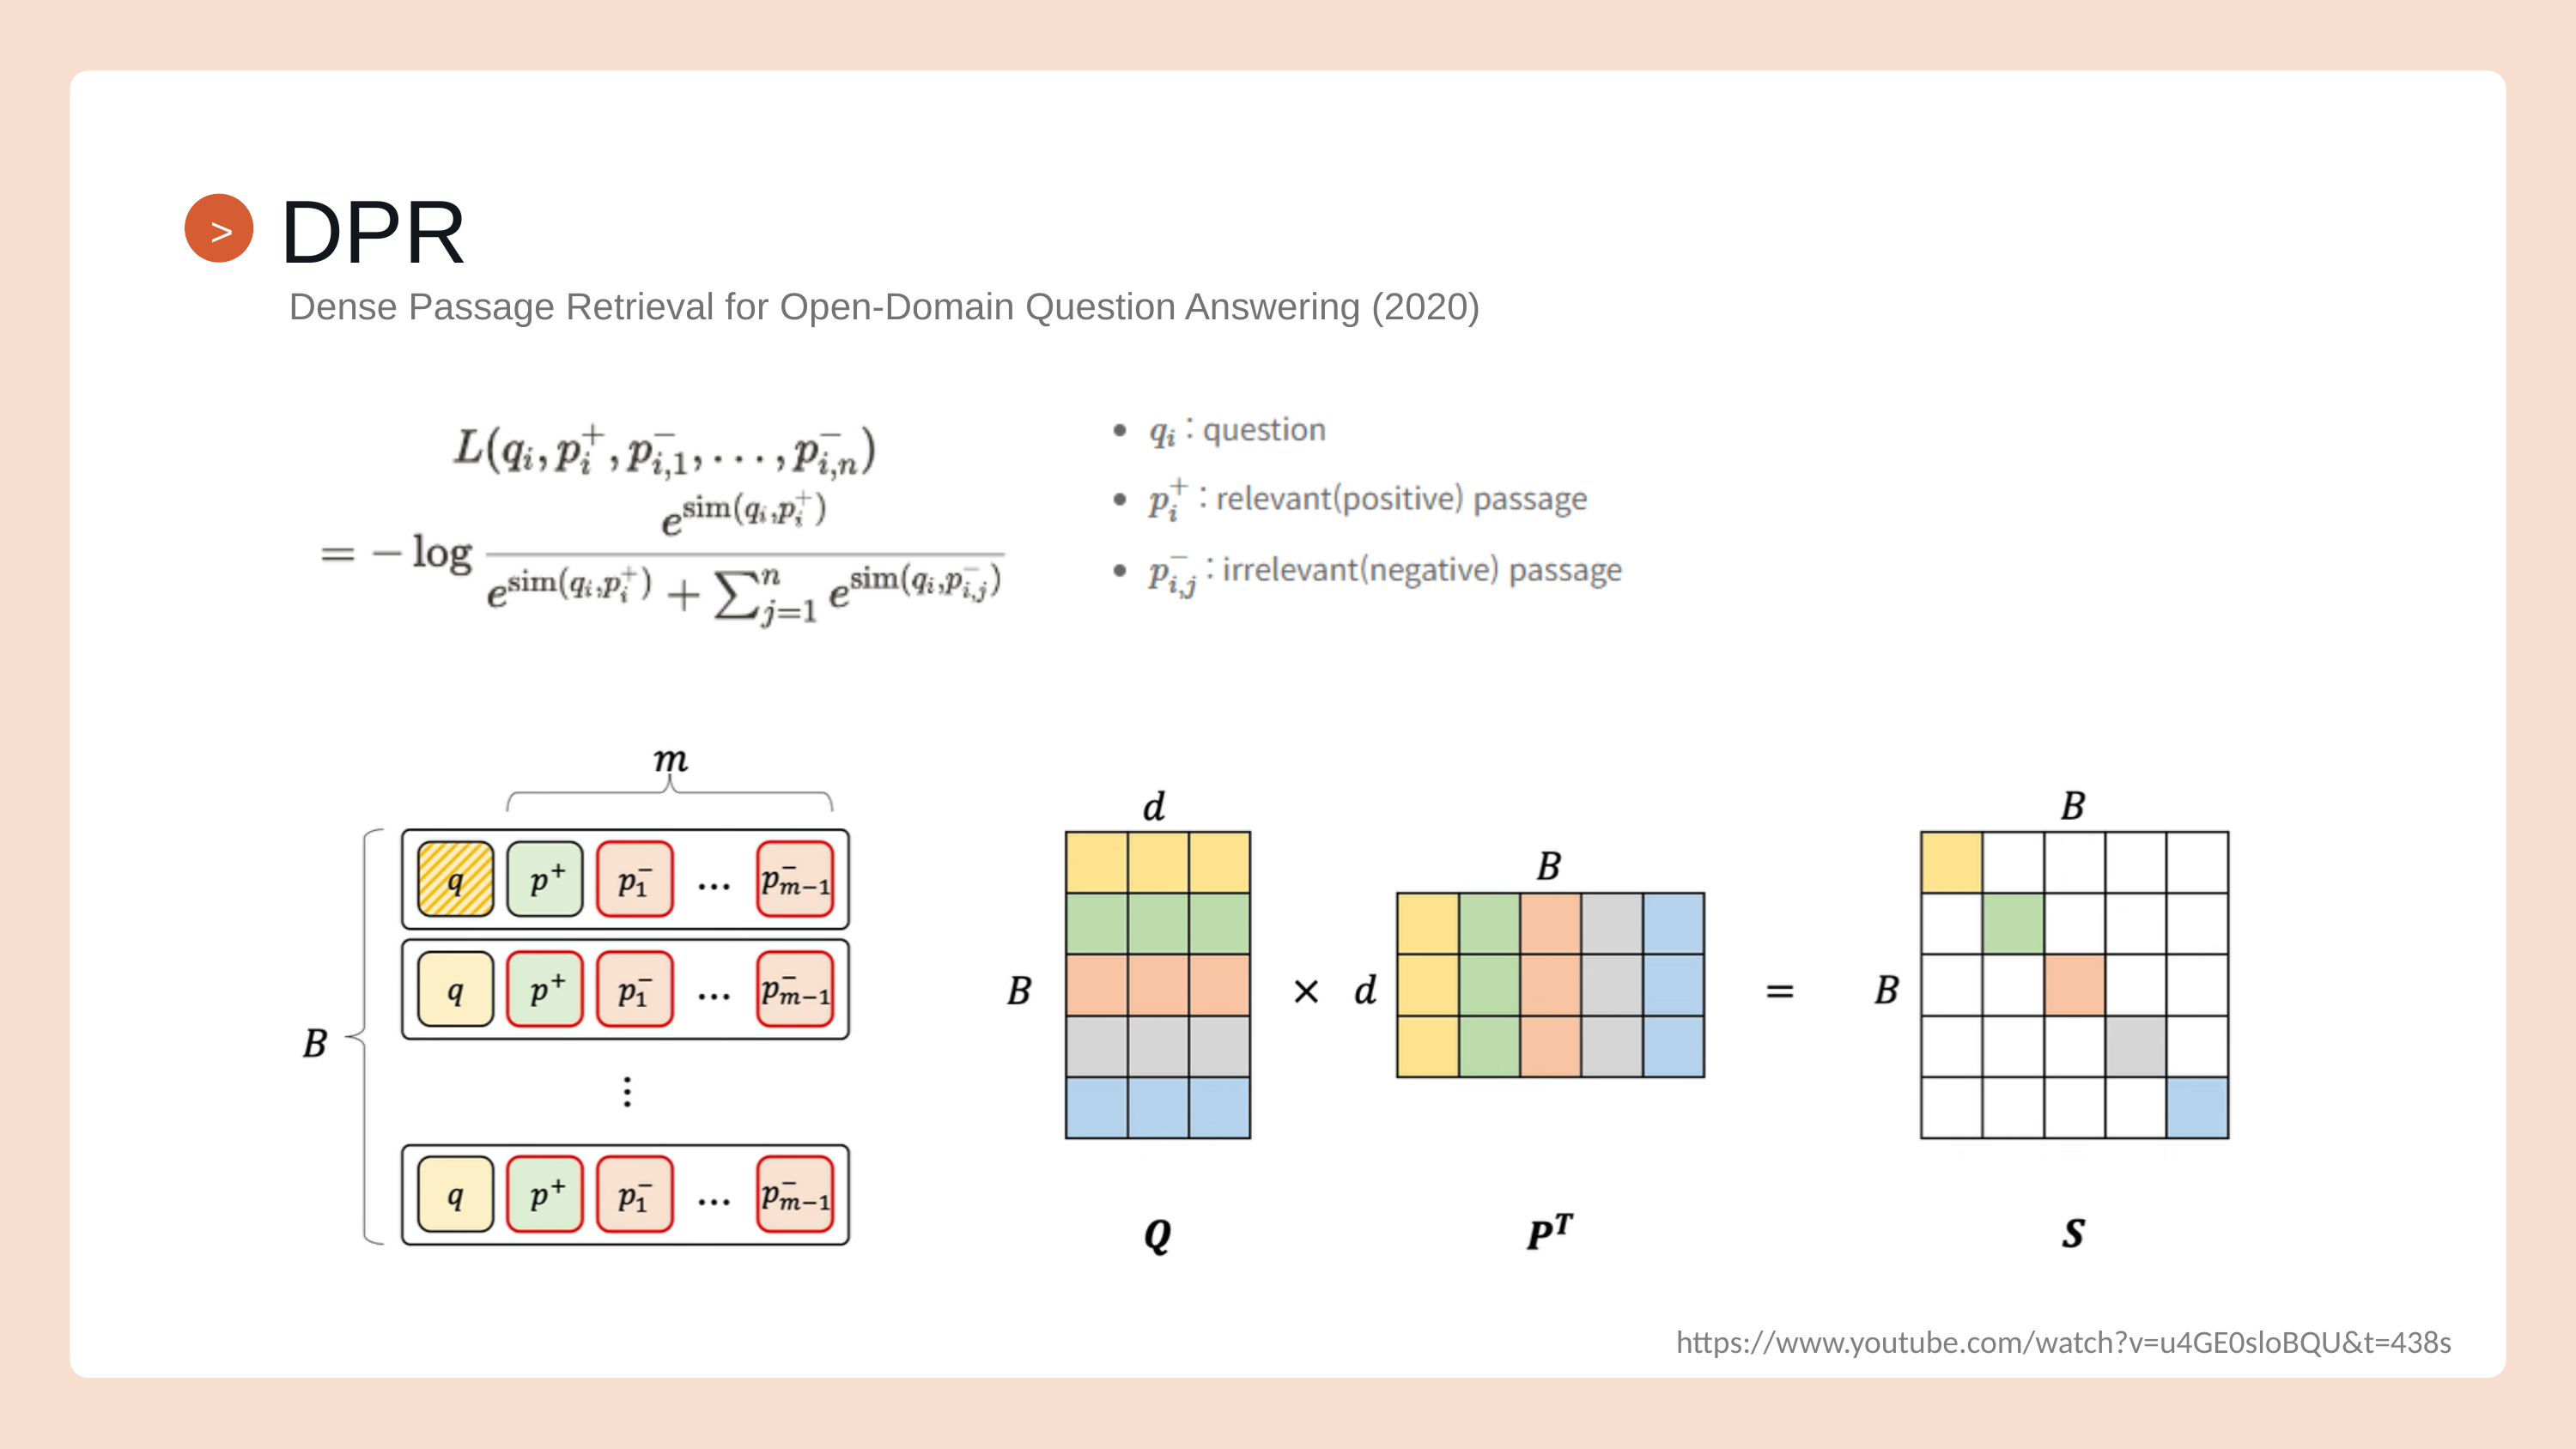

DPR

>
Dense Passage Retrieval for Open-Domain Question Answering (2020)

https://www.youtube.com/watch?v=u4GE0sloBQU&t=438s